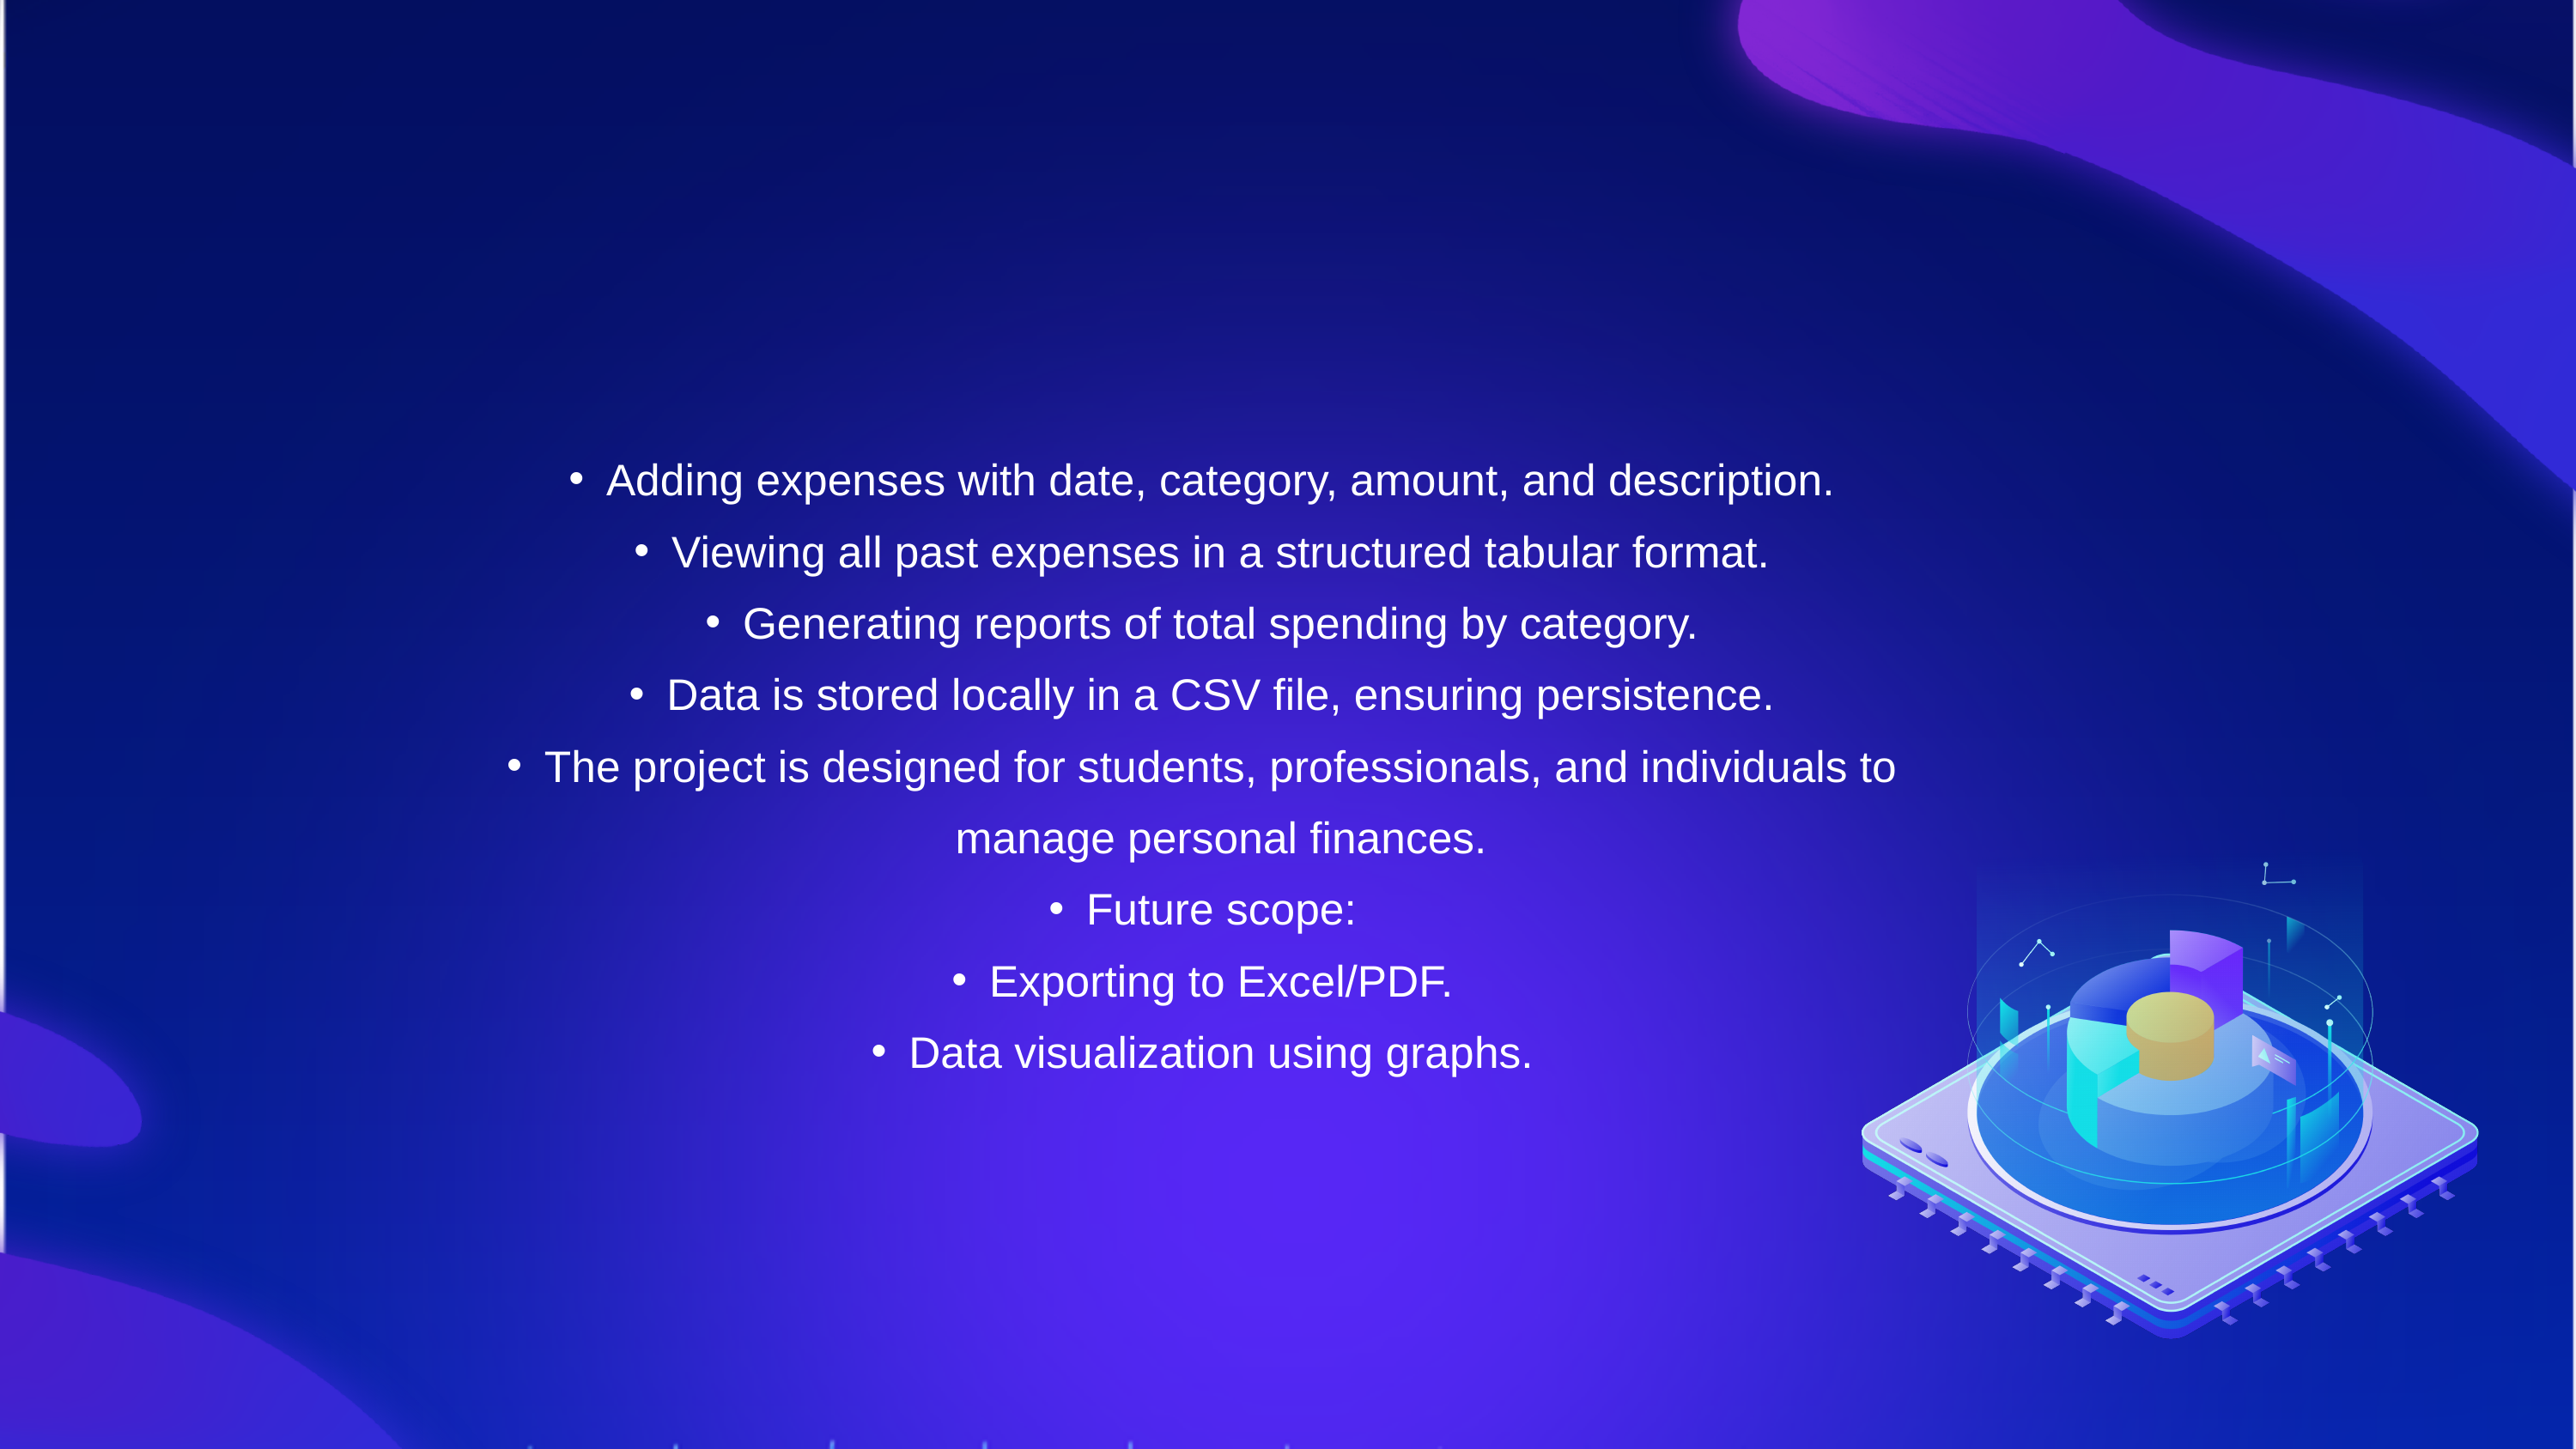

Adding expenses with date, category, amount, and description.
Viewing all past expenses in a structured tabular format.
Generating reports of total spending by category.
Data is stored locally in a CSV file, ensuring persistence.
The project is designed for students, professionals, and individuals to manage personal finances.
Future scope:
Exporting to Excel/PDF.
Data visualization using graphs.